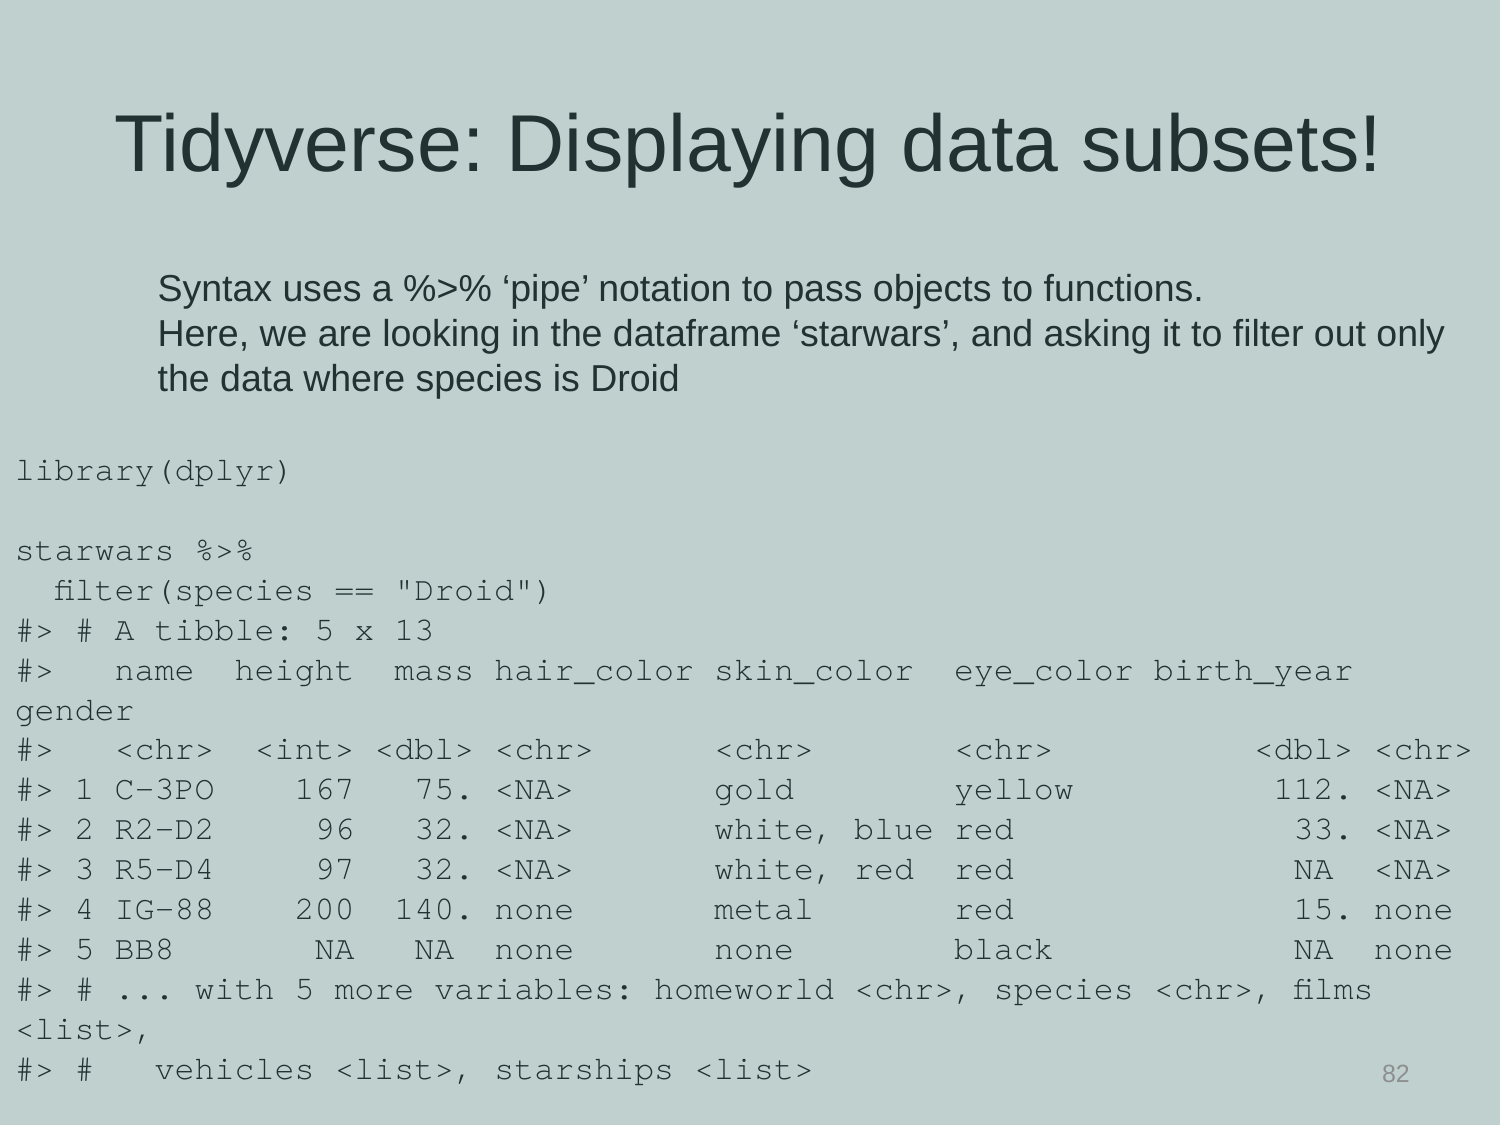

# Tidyverse: Displaying data subsets!
Syntax uses a %>% ‘pipe’ notation to pass objects to functions.
Here, we are looking in the dataframe ‘starwars’, and asking it to filter out only the data where species is Droid
library(dplyr)

starwars %>%
  filter(species == "Droid")
#> # A tibble: 5 x 13
#>   name  height  mass hair_color skin_color  eye_color birth_year gender
#>   <chr>  <int> <dbl> <chr>      <chr>       <chr>          <dbl> <chr>
#> 1 C-3PO    167   75. <NA>       gold        yellow          112. <NA>
#> 2 R2-D2     96   32. <NA>       white, blue red              33. <NA>
#> 3 R5-D4     97   32. <NA>       white, red  red              NA  <NA>
#> 4 IG-88    200  140. none       metal       red              15. none
#> 5 BB8       NA   NA  none       none        black            NA  none
#> # ... with 5 more variables: homeworld <chr>, species <chr>, films <list>,
#> #   vehicles <list>, starships <list>
82